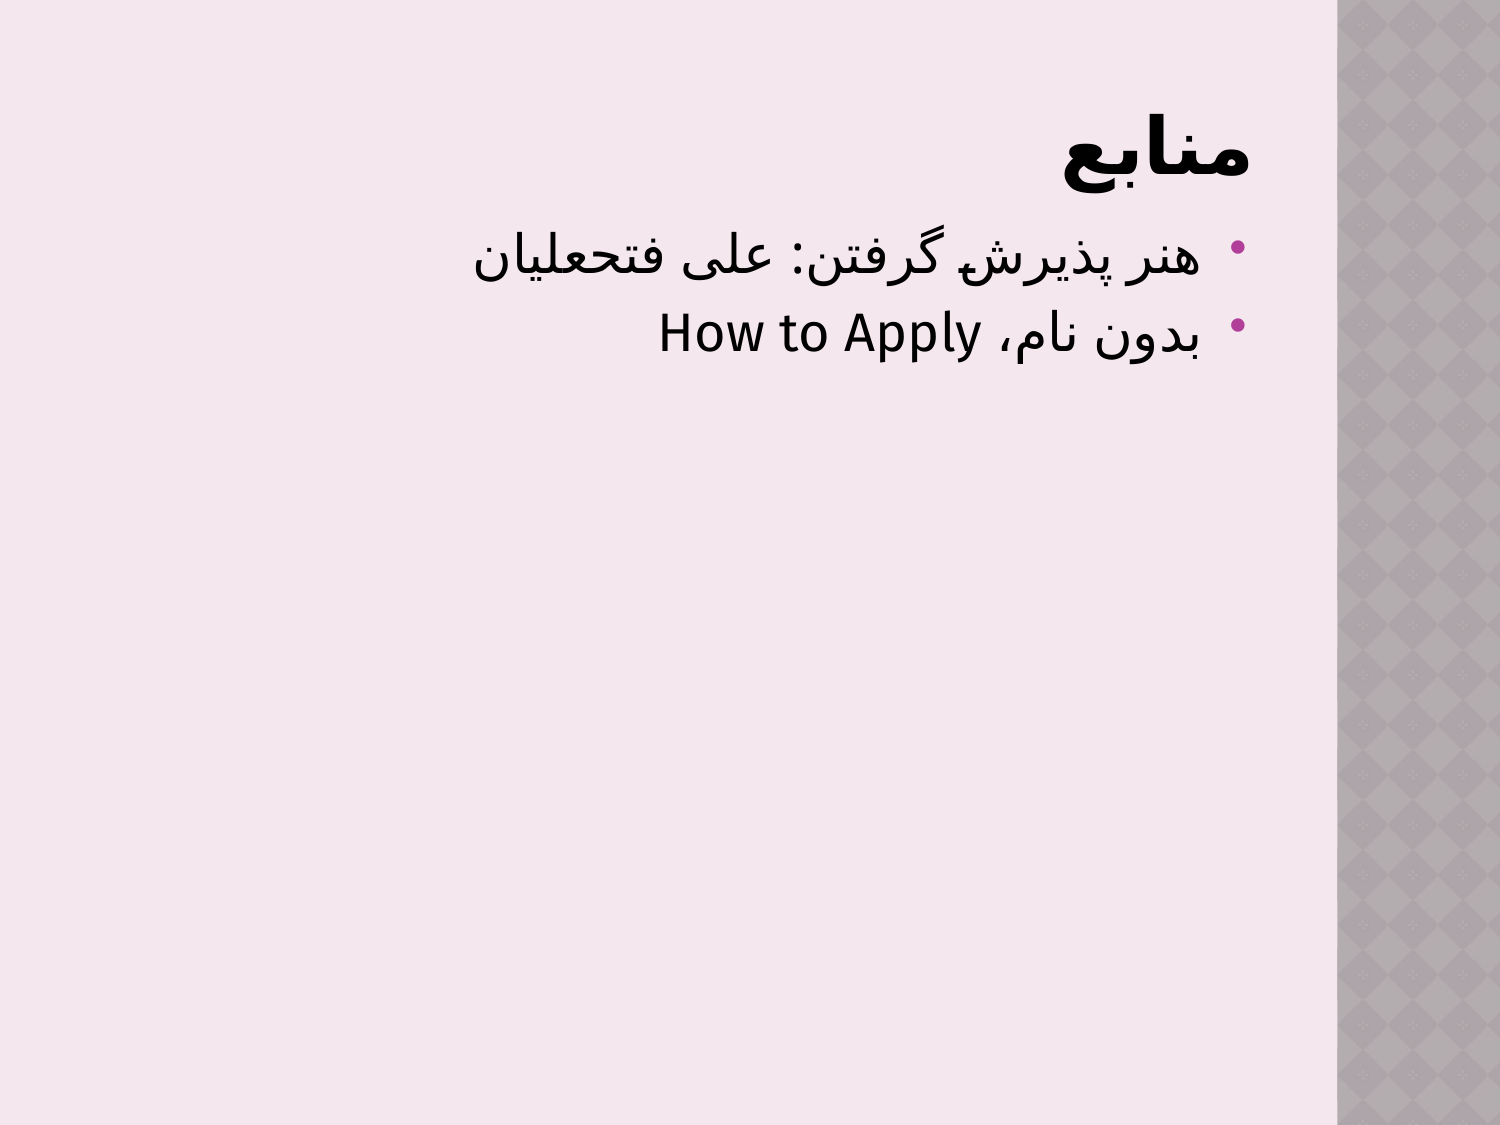

# منابع
هنر پذیرش گرفتن: علی فتحعلیان
بدون نام، How to Apply